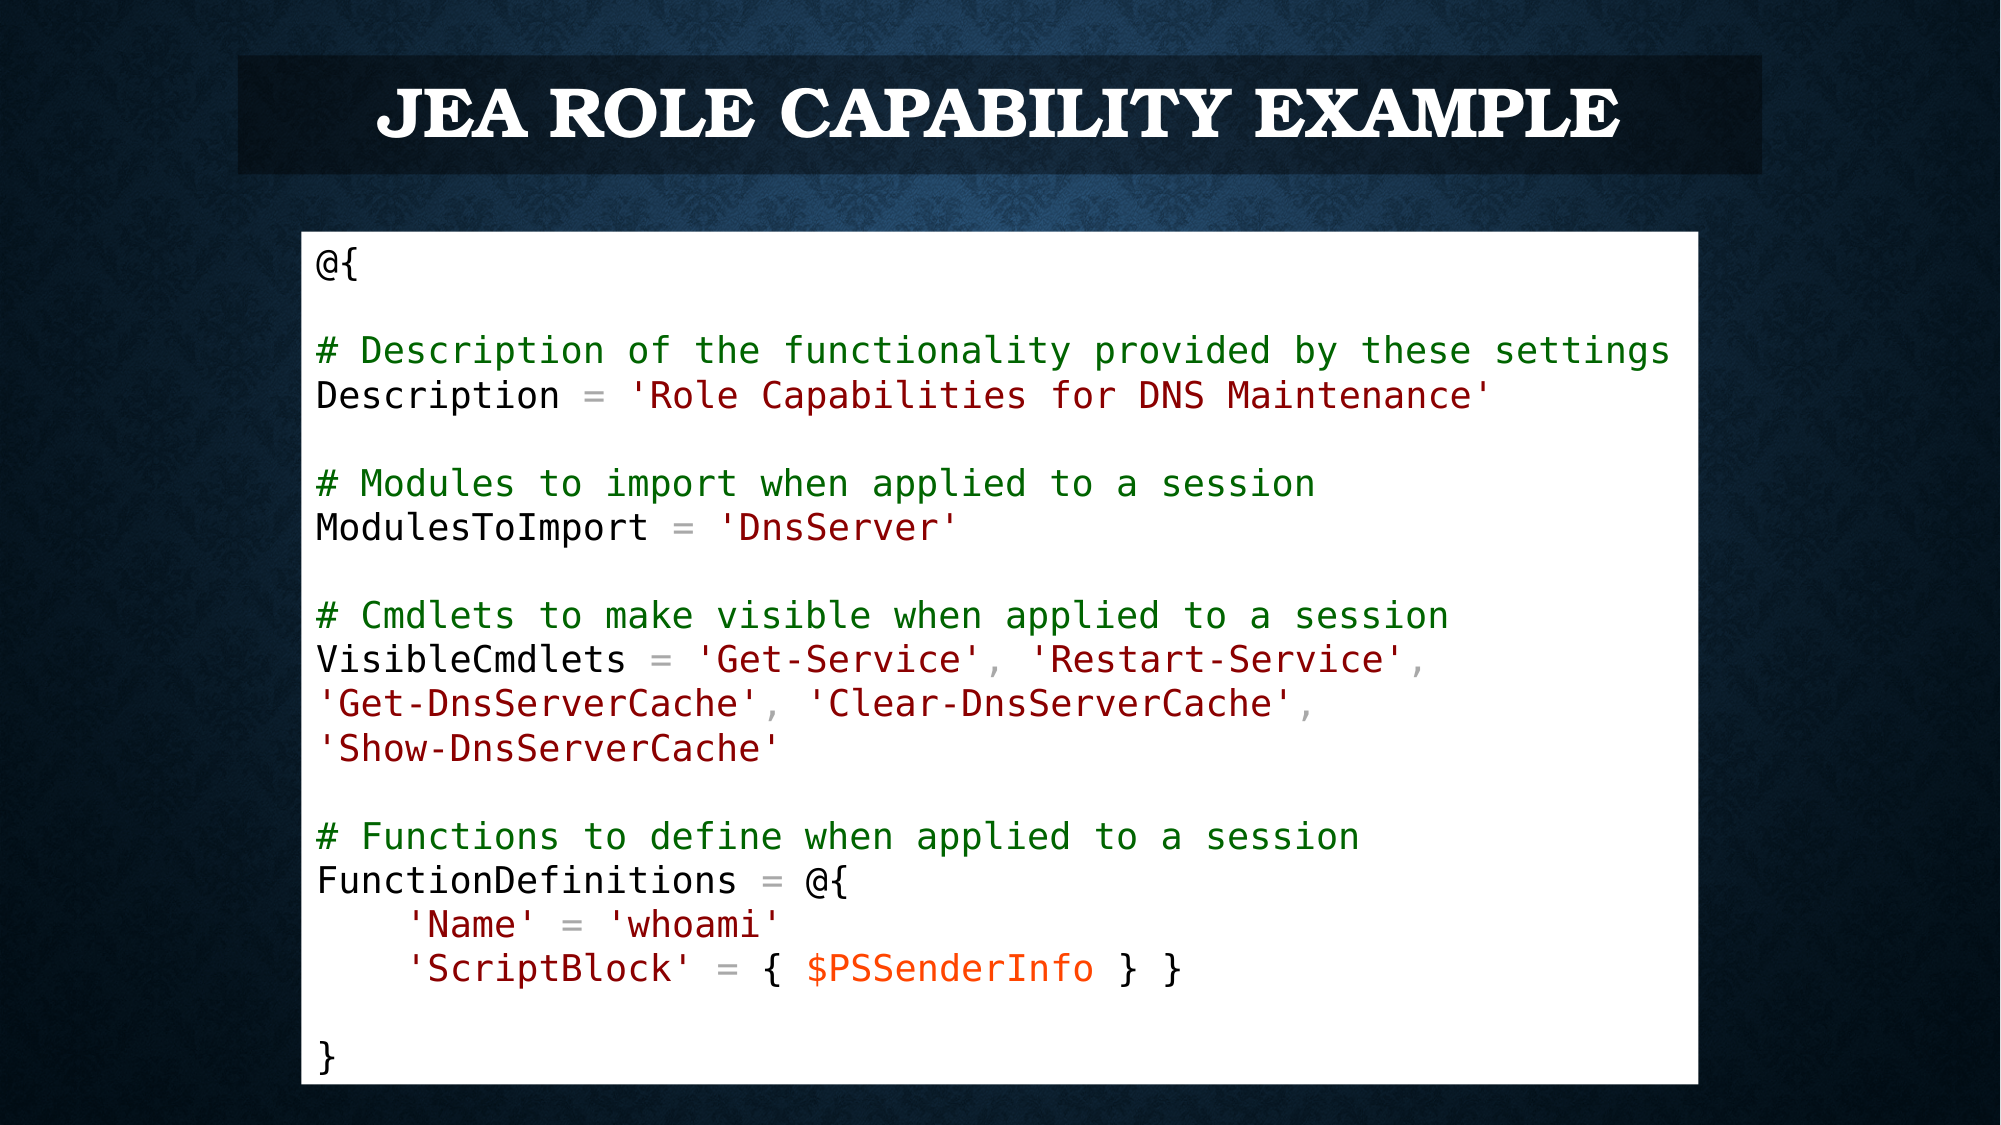

JEA Role Capability Example
@{

# Description of the functionality provided by these settings
Description = 'Role Capabilities for DNS Maintenance'

# Modules to import when applied to a session
ModulesToImport = 'DnsServer'

# Cmdlets to make visible when applied to a session
VisibleCmdlets = 'Get-Service', 'Restart-Service',
'Get-DnsServerCache', 'Clear-DnsServerCache',
'Show-DnsServerCache'

# Functions to define when applied to a session
FunctionDefinitions = @{
    'Name' = 'whoami'
    'ScriptBlock' = { $PSSenderInfo } }

}